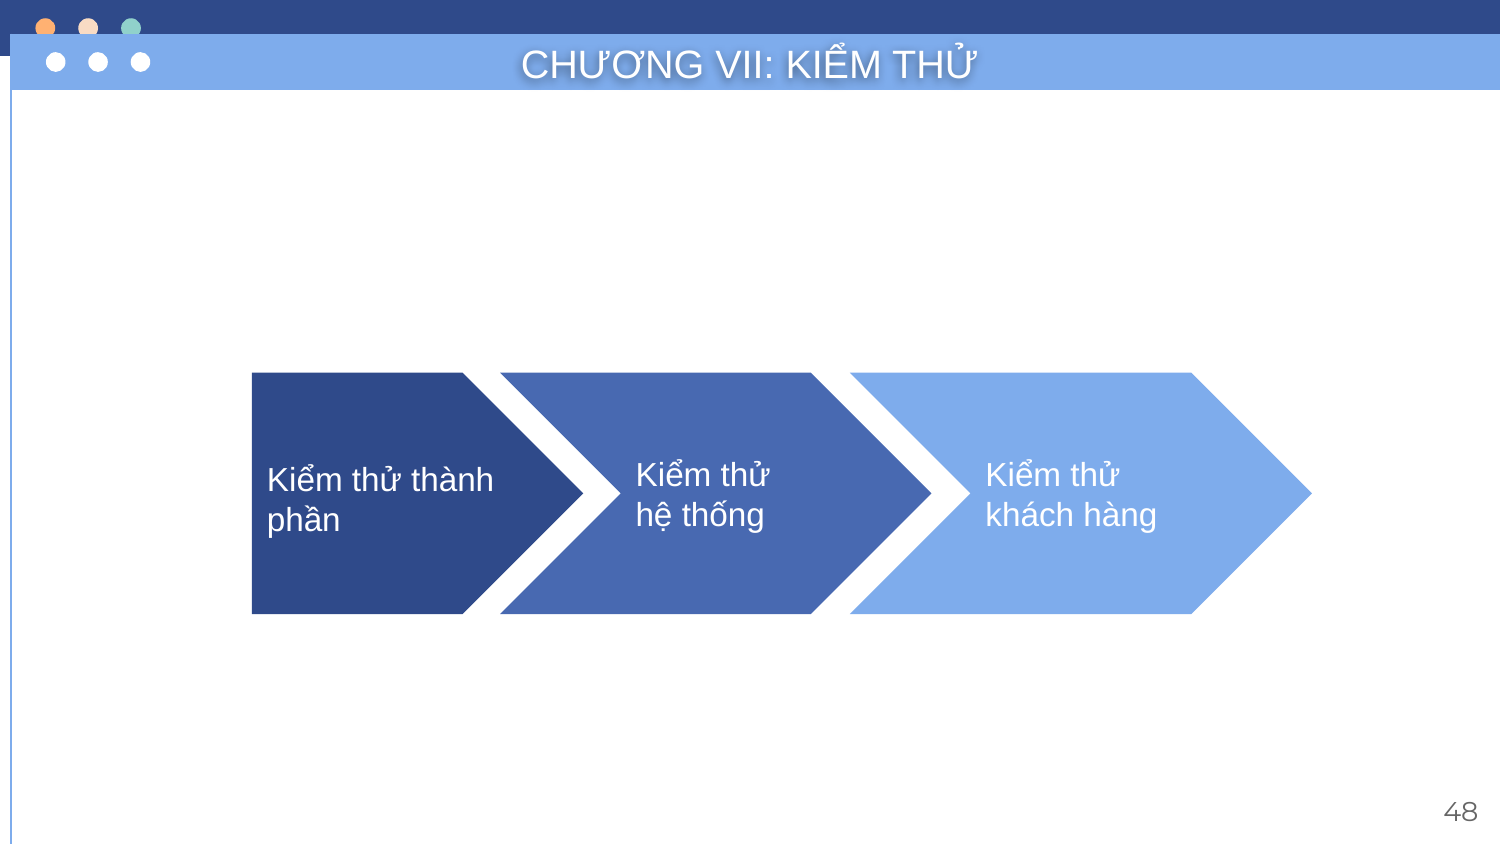

CHƯƠNG VII: KIỂM THỬ

CHƯƠNG VII: KIỂM THỬ

Kiểm thử thành phần

Kiểm thử hệ thống
Kiểm thử khách hàng
48